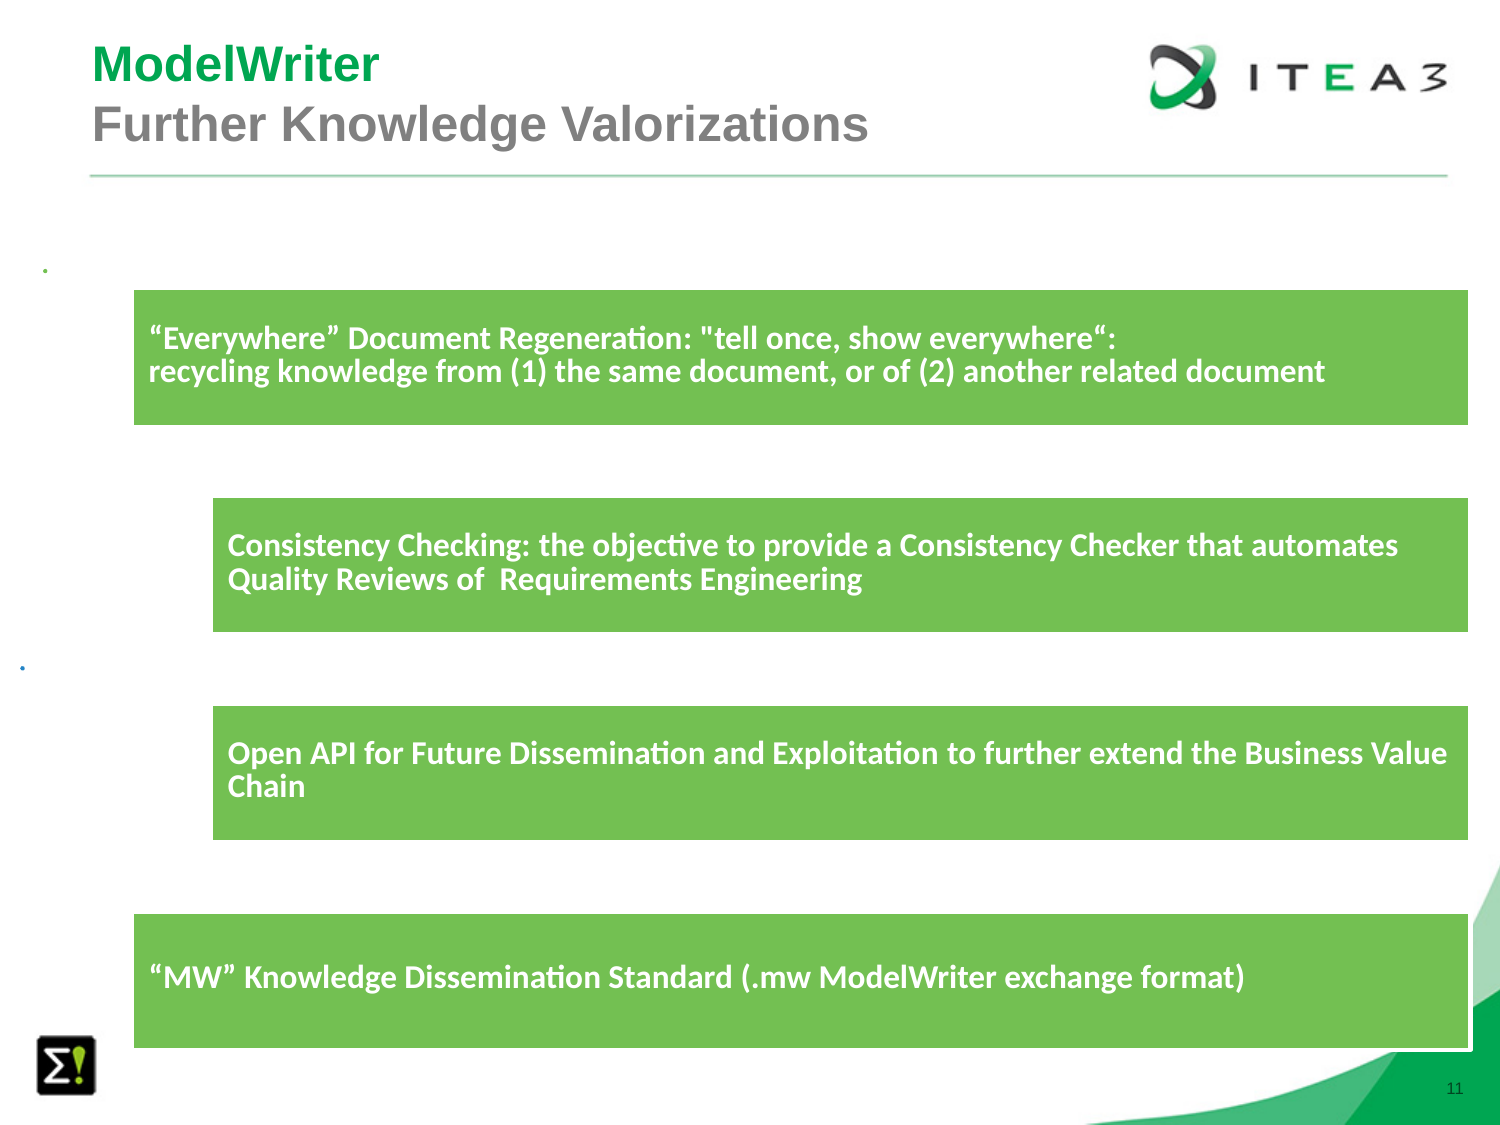

# ModelWriter Further Knowledge Valorizations
“Everywhere” Document Regeneration: "tell once, show everywhere“:
recycling knowledge from (1) the same document, or of (2) another related document
Open API for Future Dissemination and Exploitation to further extend the Business Value Chain
Consistency Checking: the objective to provide a Consistency Checker that automates Quality Reviews of  Requirements Engineering
“MW” Knowledge Dissemination Standard (.mw ModelWriter exchange format)